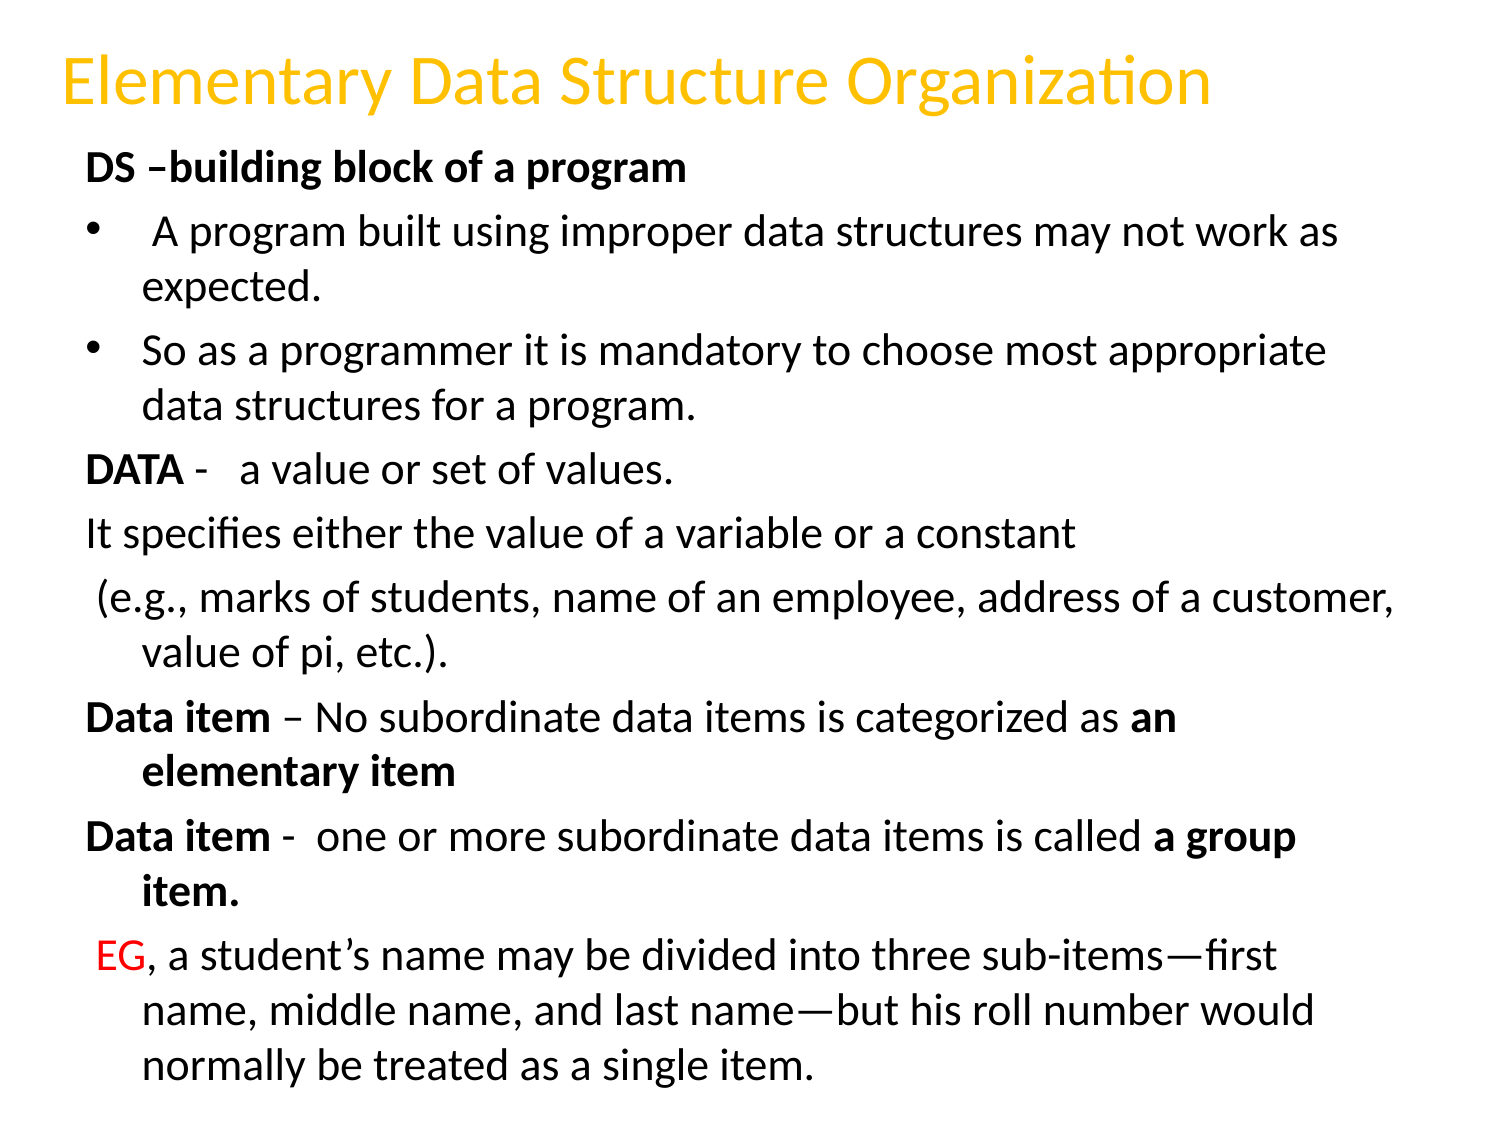

# Elementary Data Structure Organization
DS –building block of a program
 A program built using improper data structures may not work as expected.
So as a programmer it is mandatory to choose most appropriate data structures for a program.
DATA -   a value or set of values.
It specifies either the value of a variable or a constant
 (e.g., marks of students, name of an employee, address of a customer, value of pi, etc.).
Data item – No subordinate data items is categorized as an elementary item
Data item -  one or more subordinate data items is called a group item.
 EG, a student’s name may be divided into three sub-items—first name, middle name, and last name—but his roll number would normally be treated as a single item.